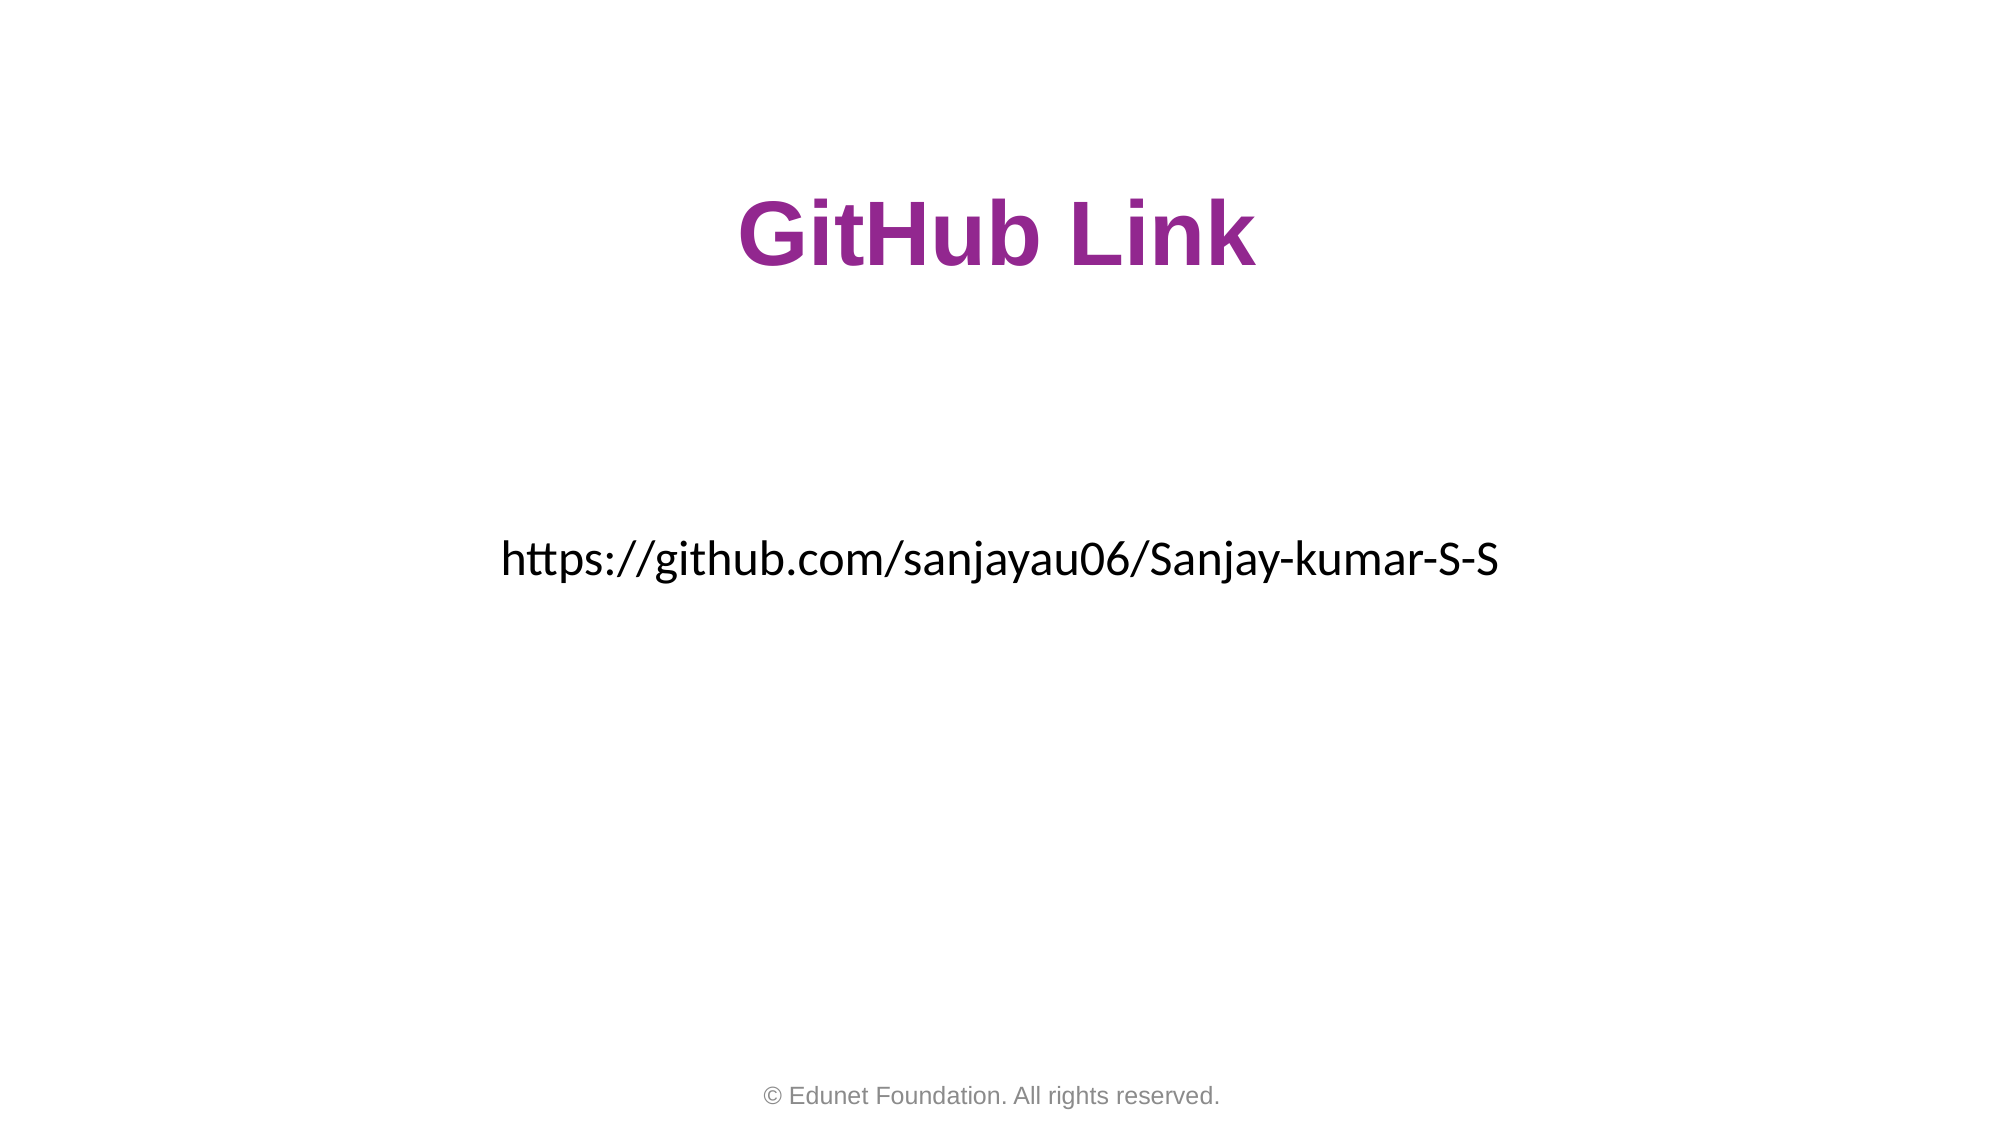

# GitHub Link
https://github.com/sanjayau06/Sanjay-kumar-S-S
© Edunet Foundation. All rights reserved.